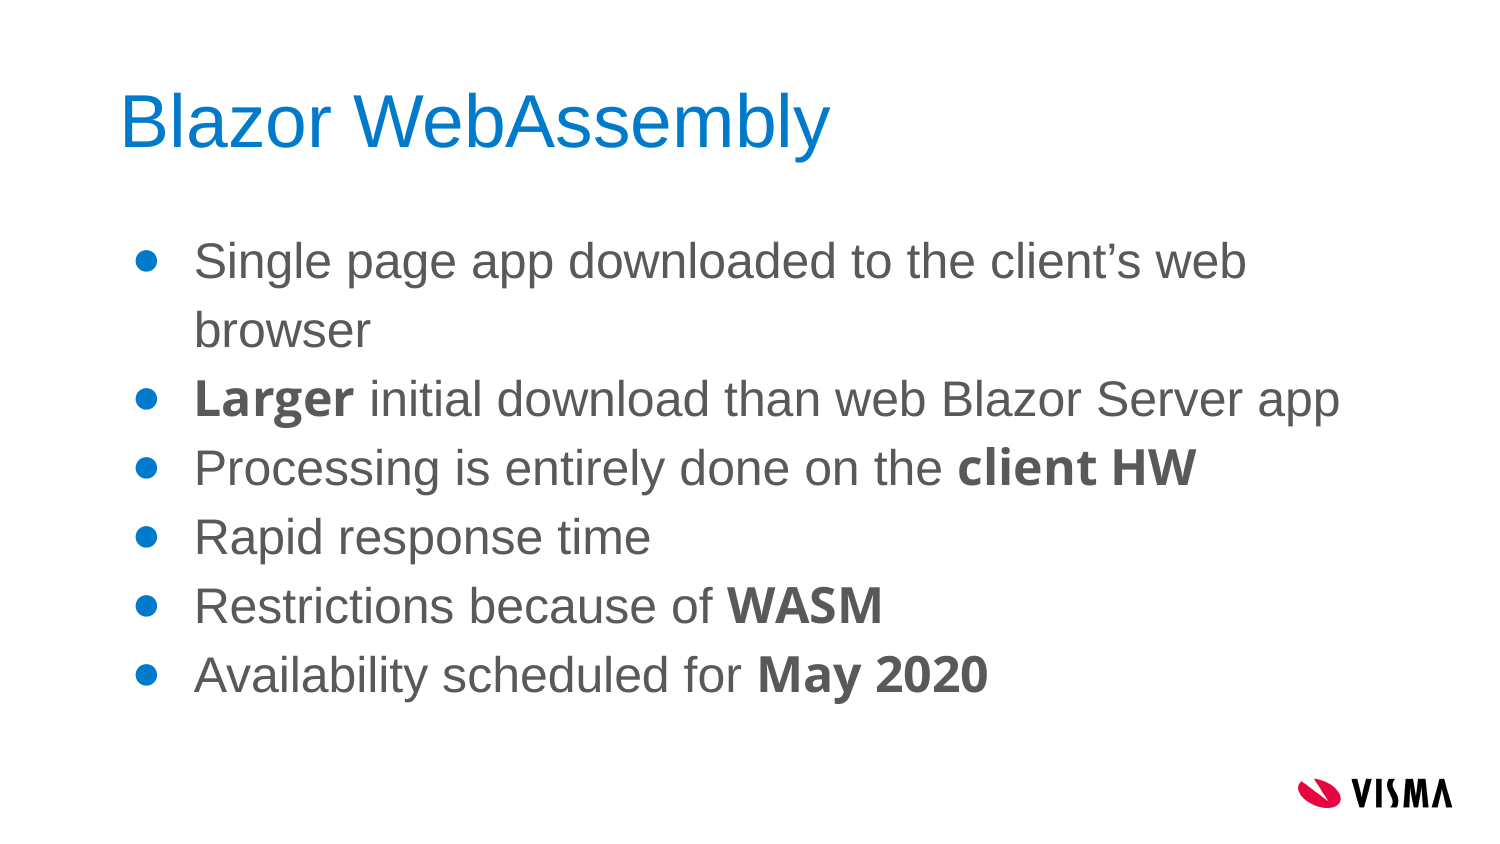

# Blazor WebAssembly
Single page app downloaded to the client’s web browser
Larger initial download than web Blazor Server app
Processing is entirely done on the client HW
Rapid response time
Restrictions because of WASM
Availability scheduled for May 2020